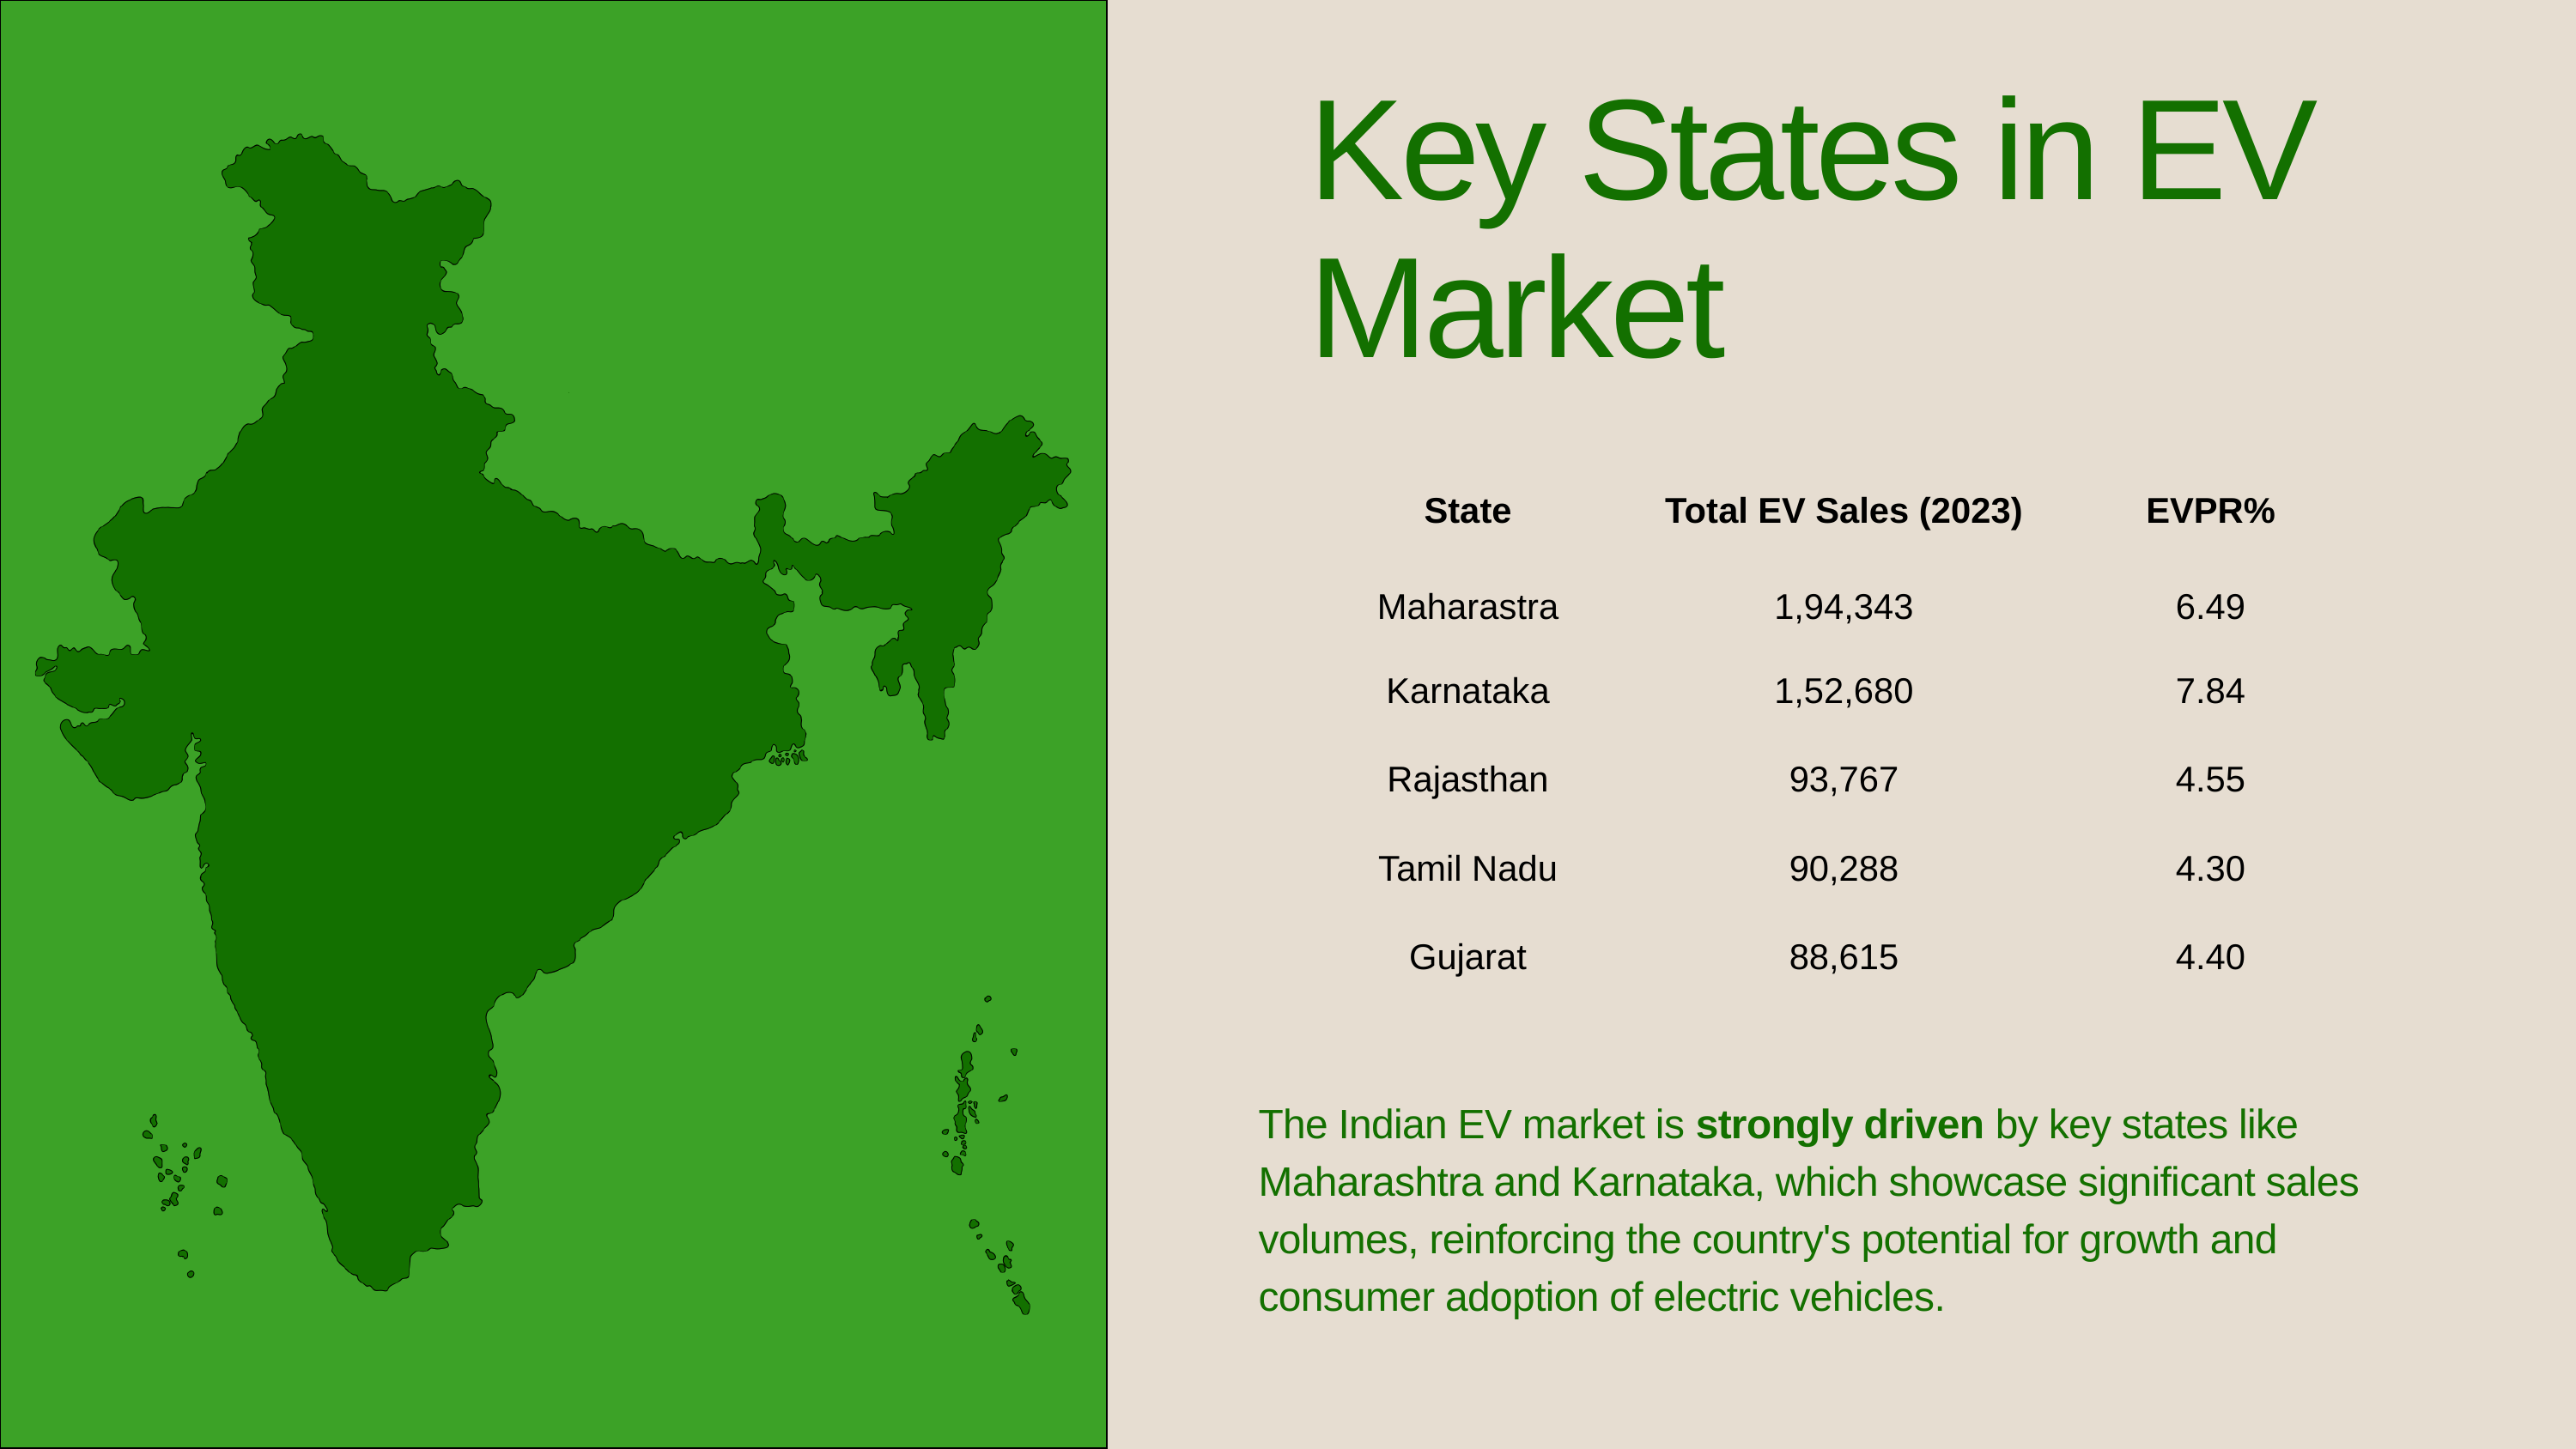

Key States in EV Market

| State | Total EV Sales (2023) | EVPR% |
| --- | --- | --- |
| Maharastra | 1,94,343 | 6.49 |
| Karnataka | 1,52,680 | 7.84 |
| Rajasthan | 93,767 | 4.55 |
| Tamil Nadu | 90,288 | 4.30 |
| Gujarat | 88,615 | 4.40 |
The Indian EV market is strongly driven by key states like Maharashtra and Karnataka, which showcase significant sales volumes, reinforcing the country's potential for growth and consumer adoption of electric vehicles.